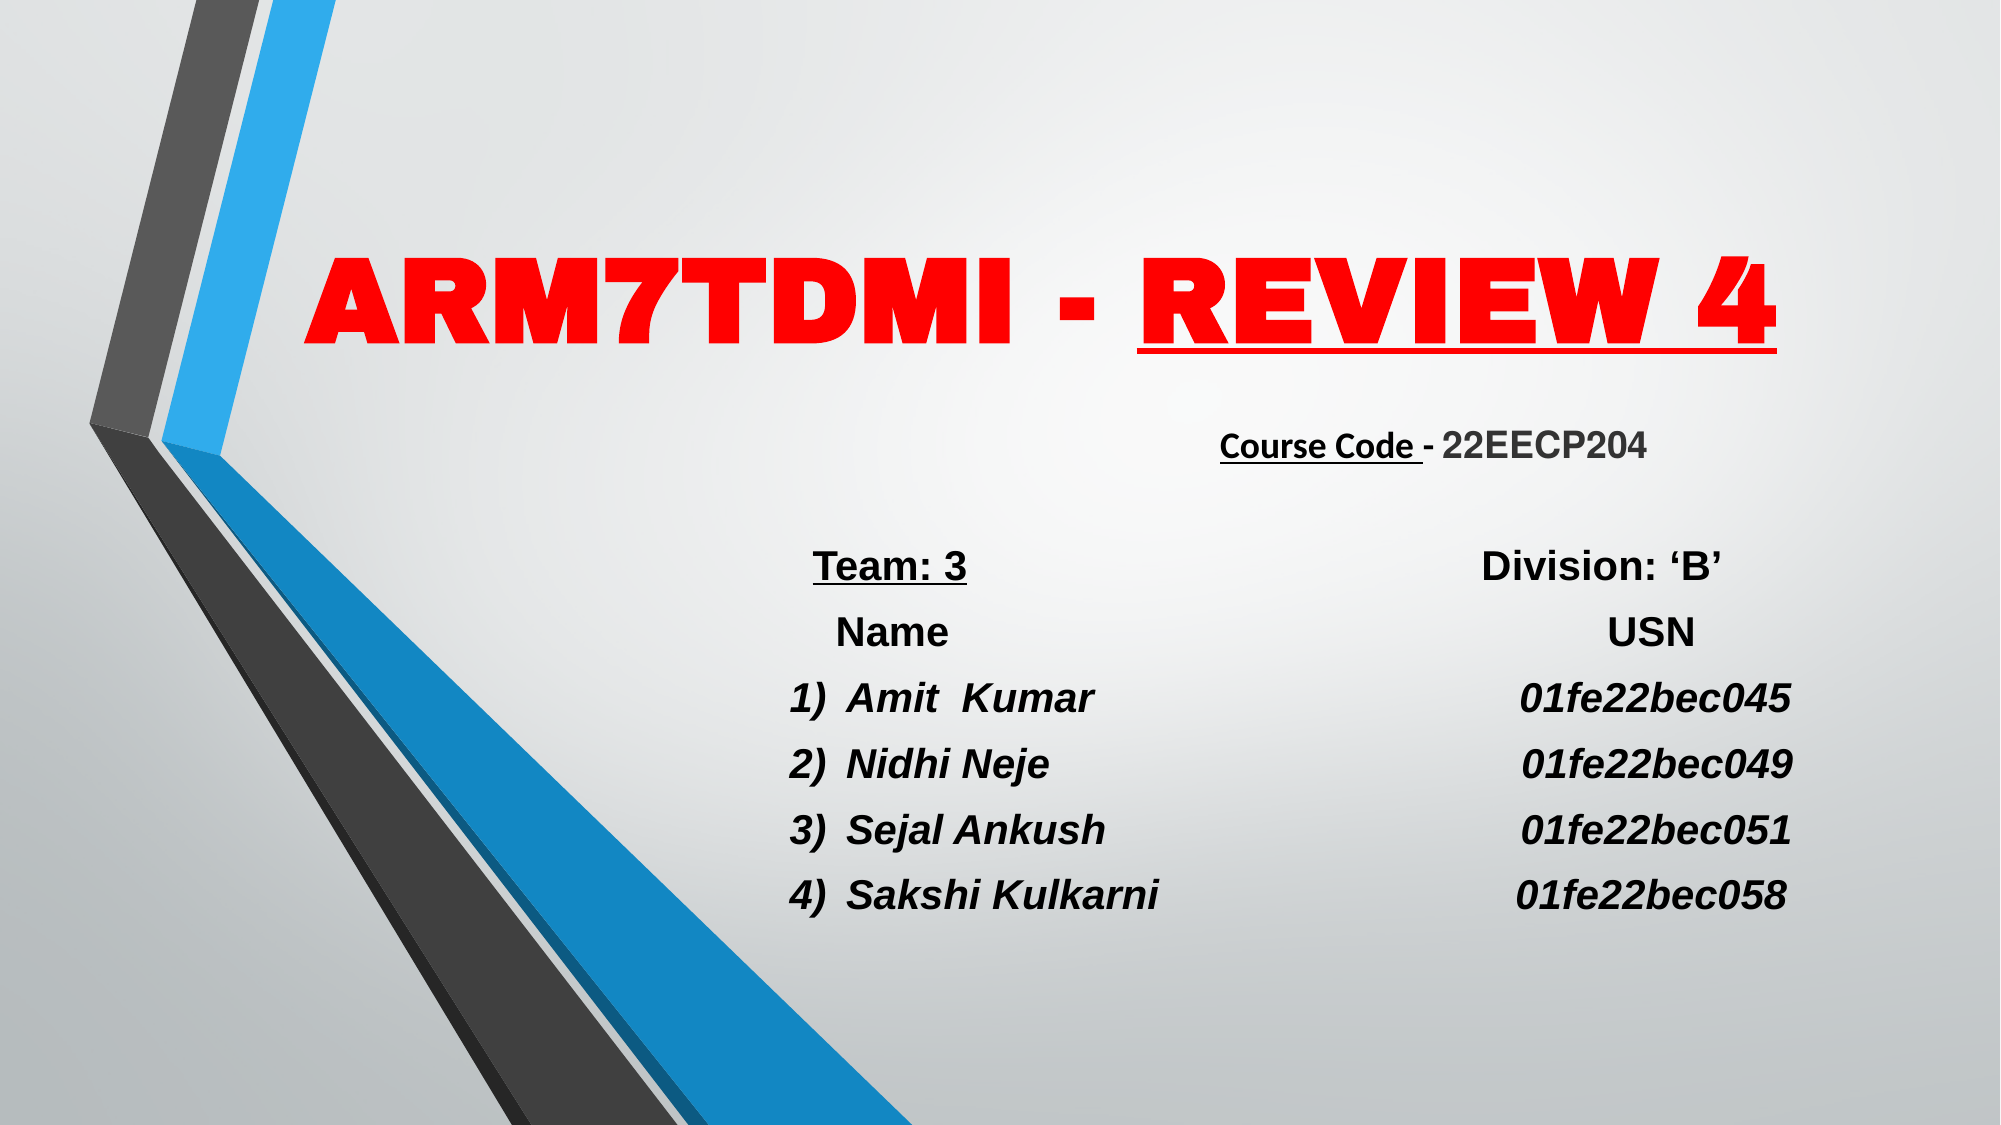

# ARM7TDMI - REVIEW 4
Course Code - 22EECP204
  Team: 3			        Division: ‘B’
    Name 		                                USN
Amit  Kumar                                     01fe22bec045
Nidhi Neje                                         01fe22bec049
Sejal Ankush                                    01fe22bec051
Sakshi Kulkarni                               01fe22bec058